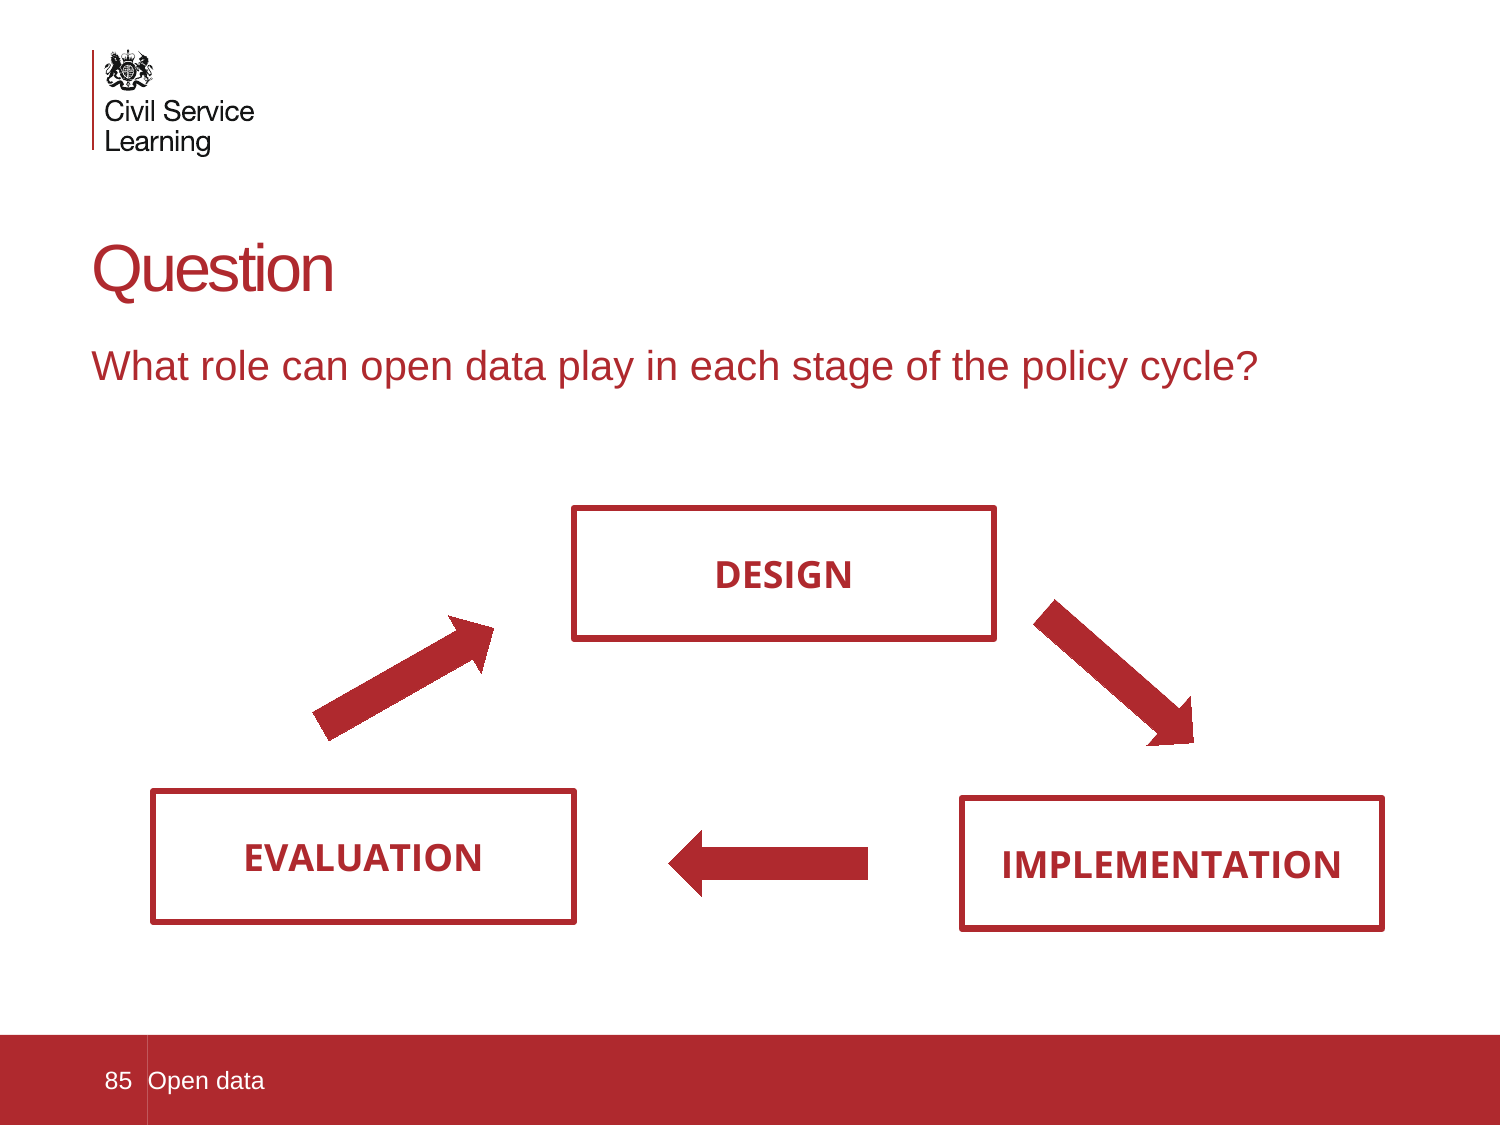

# Question
What role can open data play in each stage of the policy cycle?
DESIGN

EVALUATION
IMPLEMENTATION

85
Open data